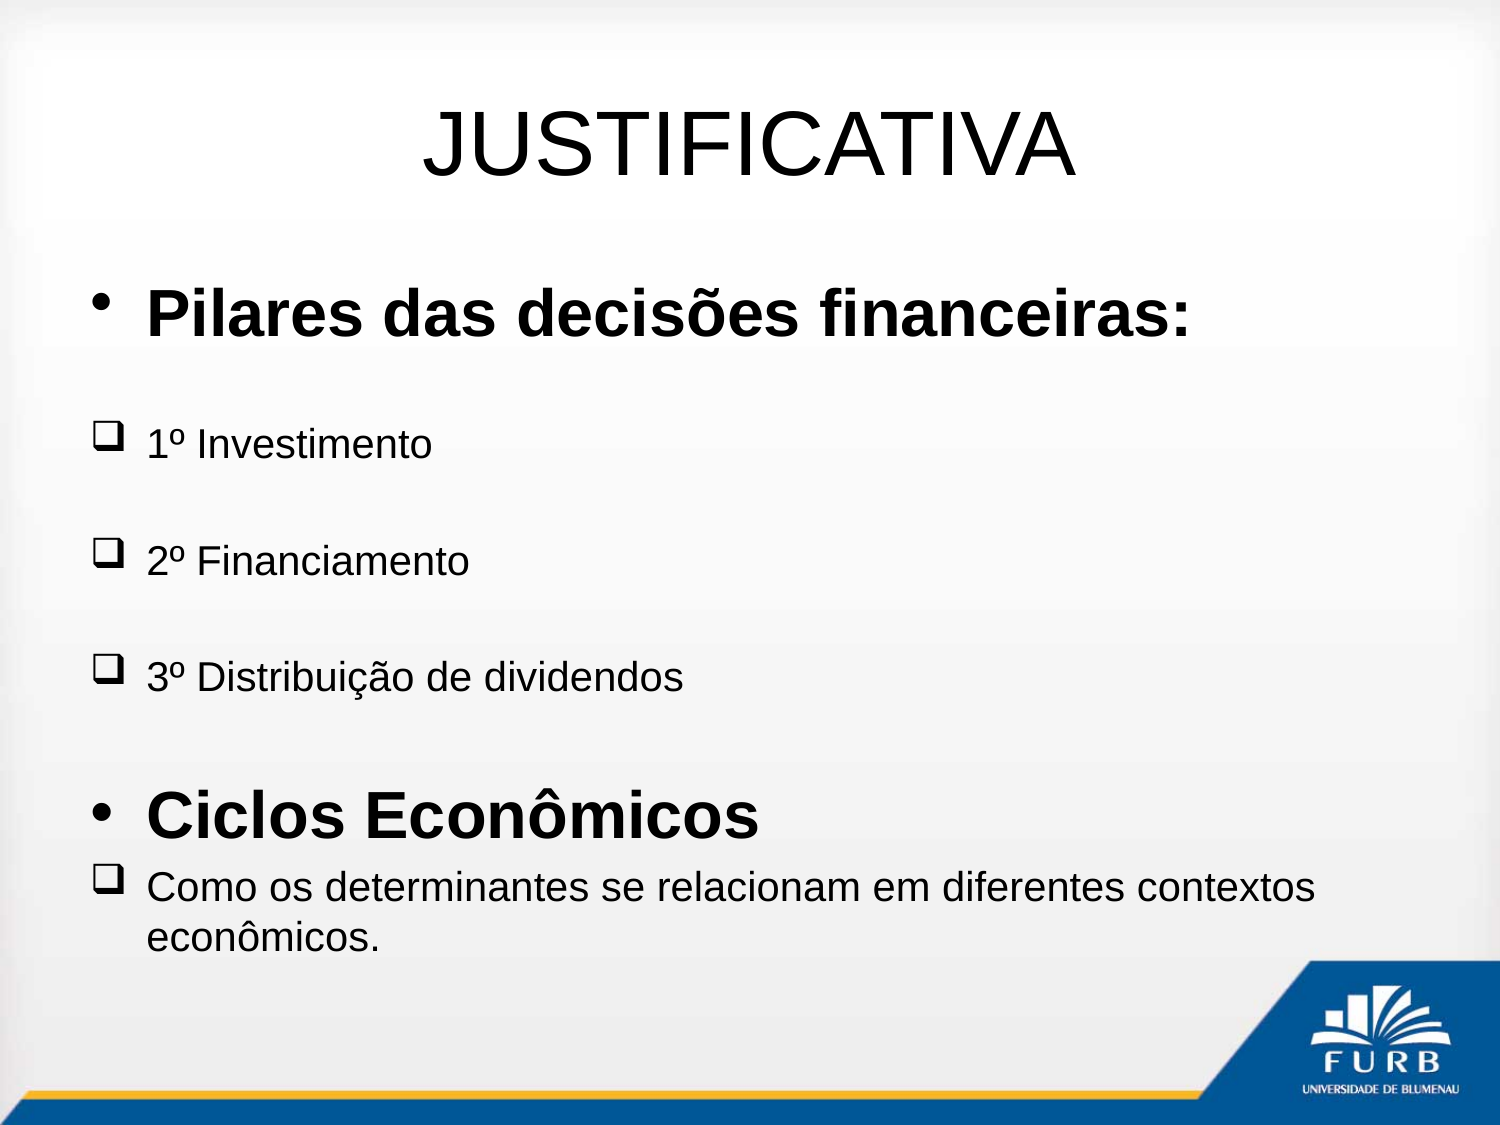

# JUSTIFICATIVA
Pilares das decisões financeiras:

1º Investimento

2º Financiamento

3º Distribuição de dividendos

Ciclos Econômicos
Como os determinantes se relacionam em diferentes contextos econômicos.